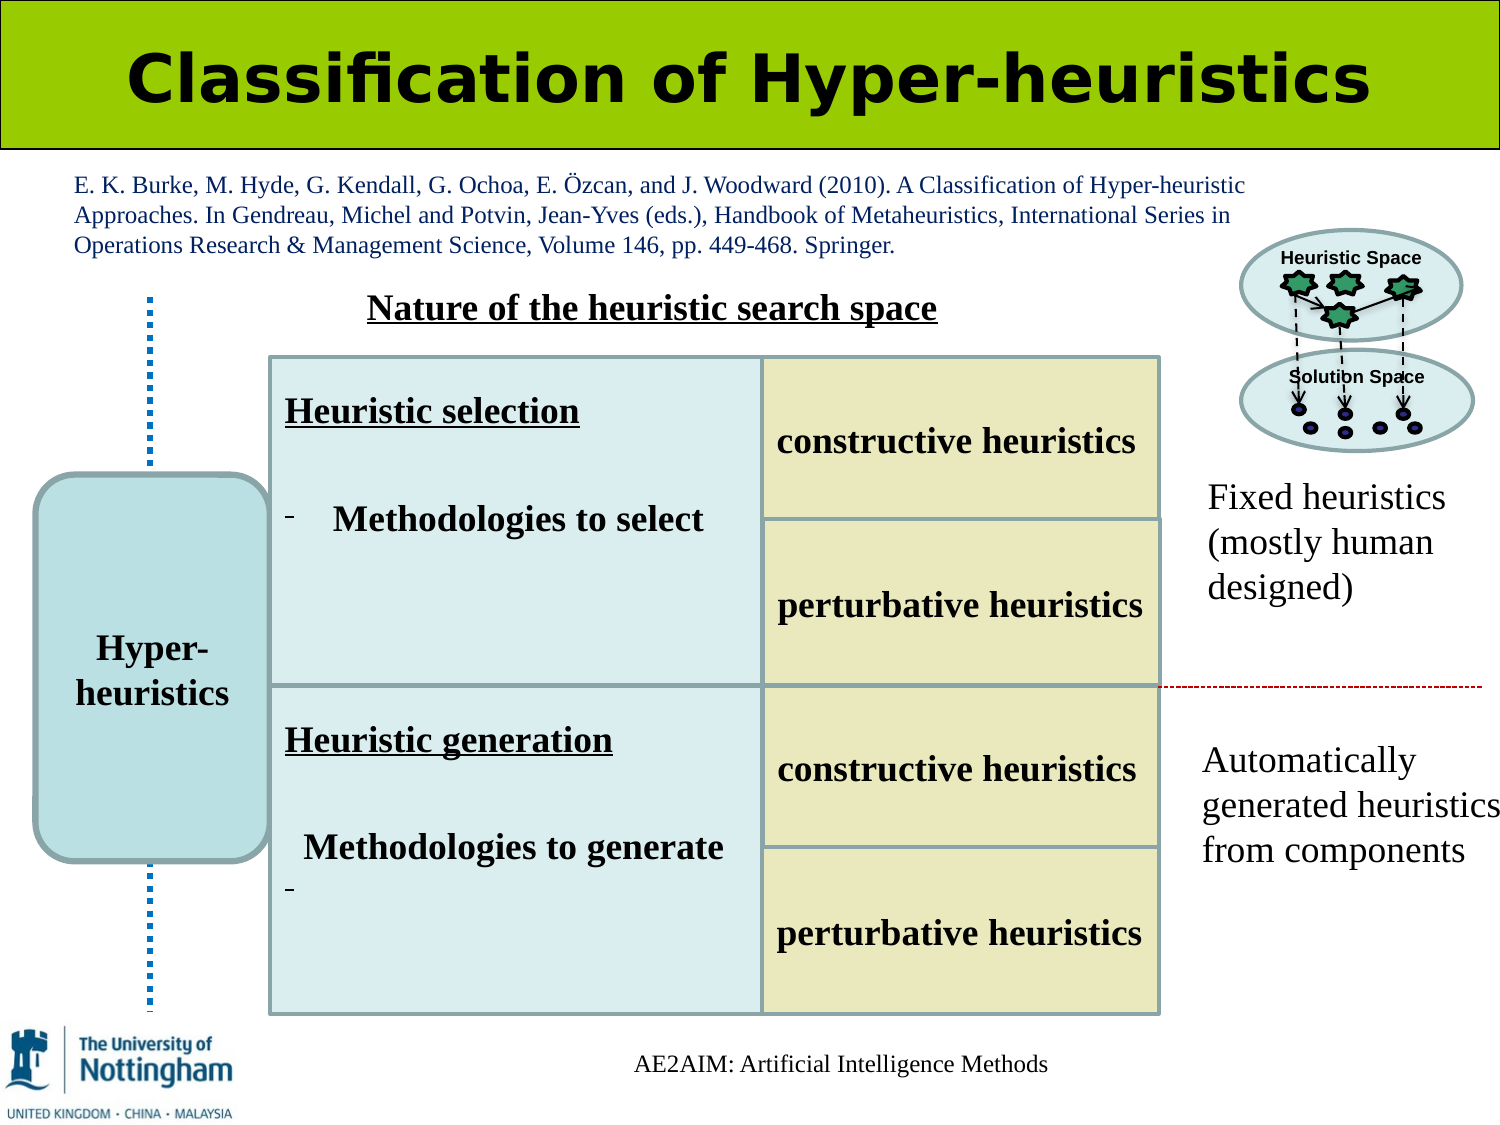

# Classification of Hyper-heuristics
E. K. Burke, M. Hyde, G. Kendall, G. Ochoa, E. Özcan, and J. Woodward (2010). A Classification of Hyper-heuristic Approaches. In Gendreau, Michel and Potvin, Jean-Yves (eds.), Handbook of Metaheuristics, International Series in Operations Research & Management Science, Volume 146, pp. 449-468. Springer.
Heuristic Space

Solution Space

Nature of the heuristic search space
Heuristic selection

constructive heuristics
perturbative heuristics
Heuristic generation

constructive heuristics
perturbative heuristics
Methodologies to select
Methodologies to generate
Fixed heuristics (mostly human designed)
Hyper-heuristics
Automatically generated heuristics from components
AE2AIM: Artificial Intelligence Methods
14